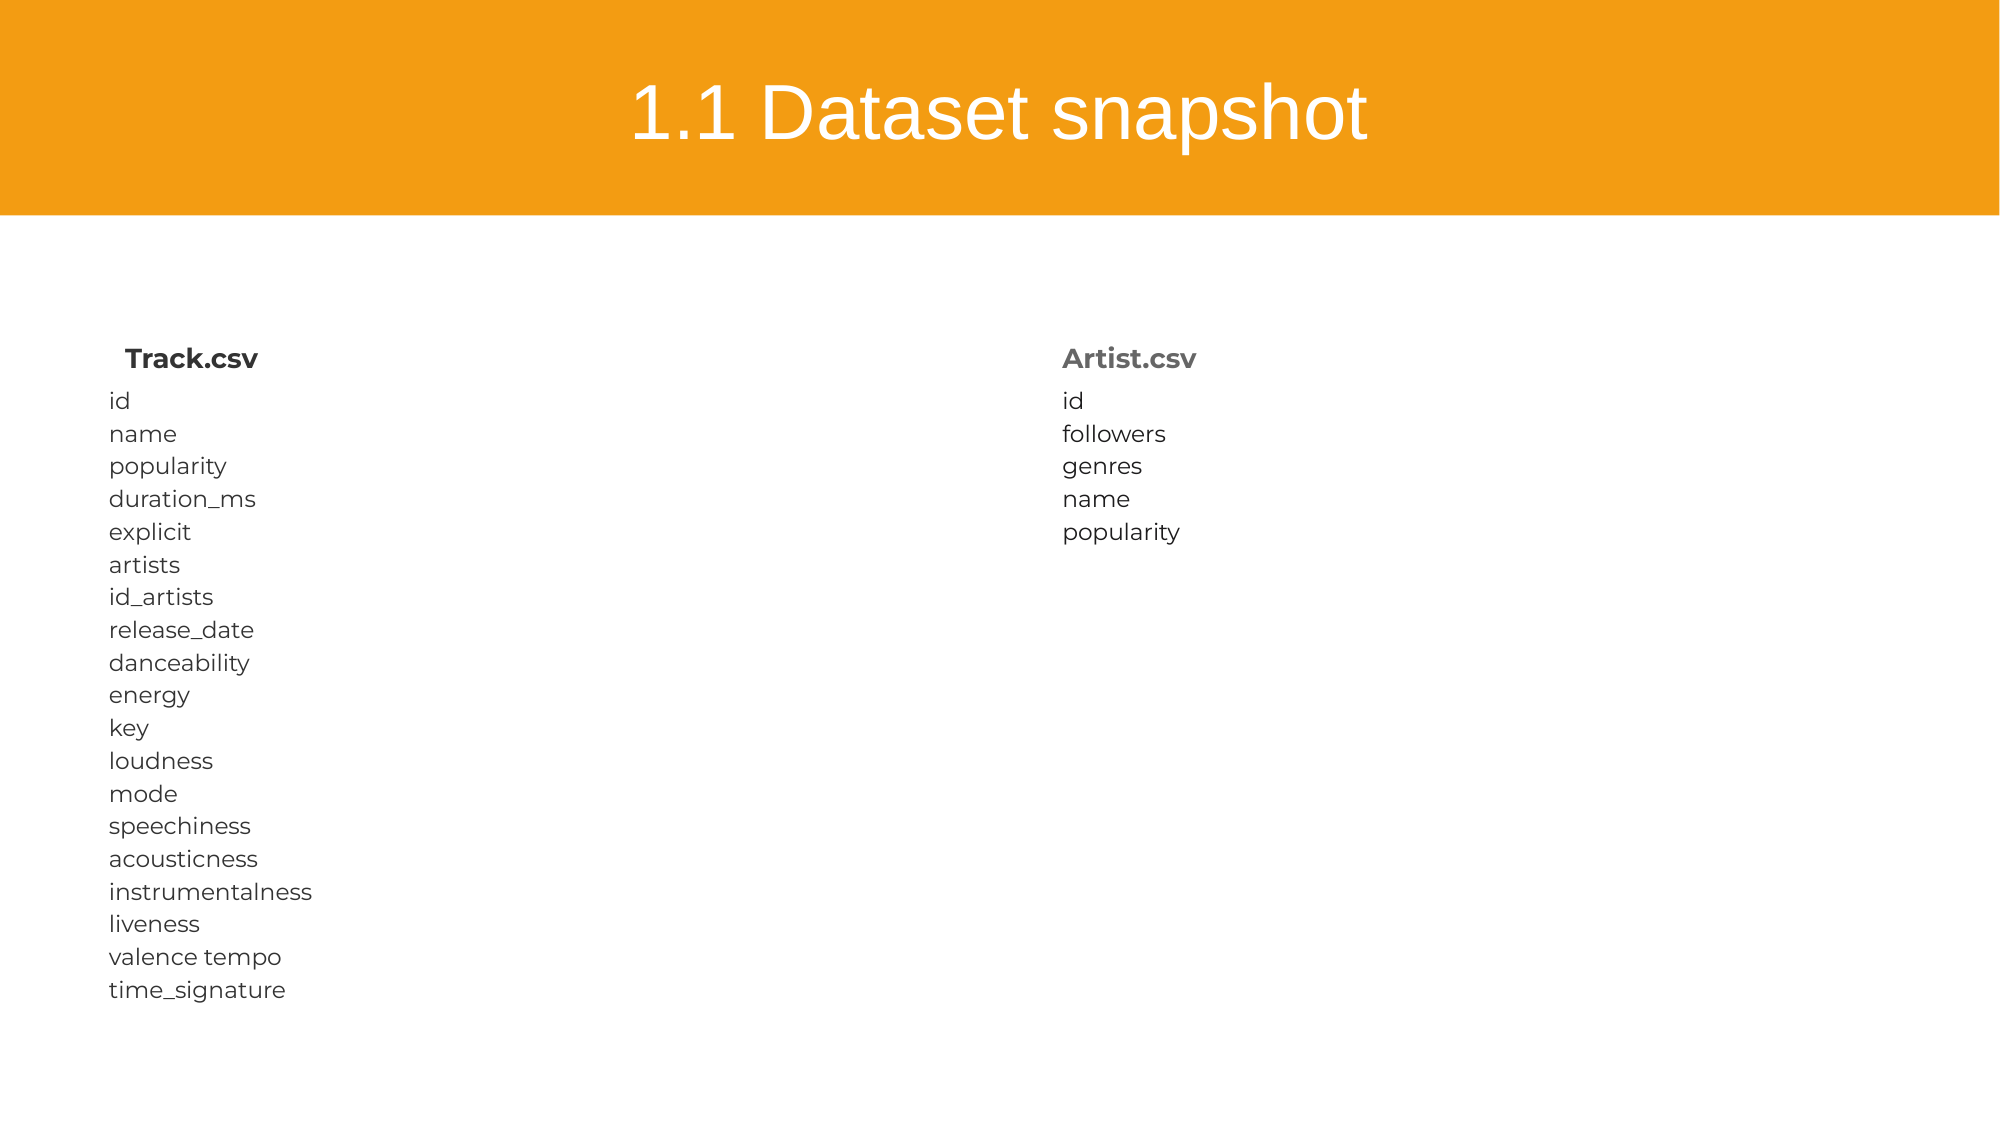

1.1 Dataset snapshot

Track.csv
Artist.csv
id
name
popularity
duration_ms
explicit
artists
id_artists
release_date
danceability
energy
key
loudness
mode
speechiness
acousticness
instrumentalness
liveness
valence tempo
time_signature
id
followers
genres
name
popularity